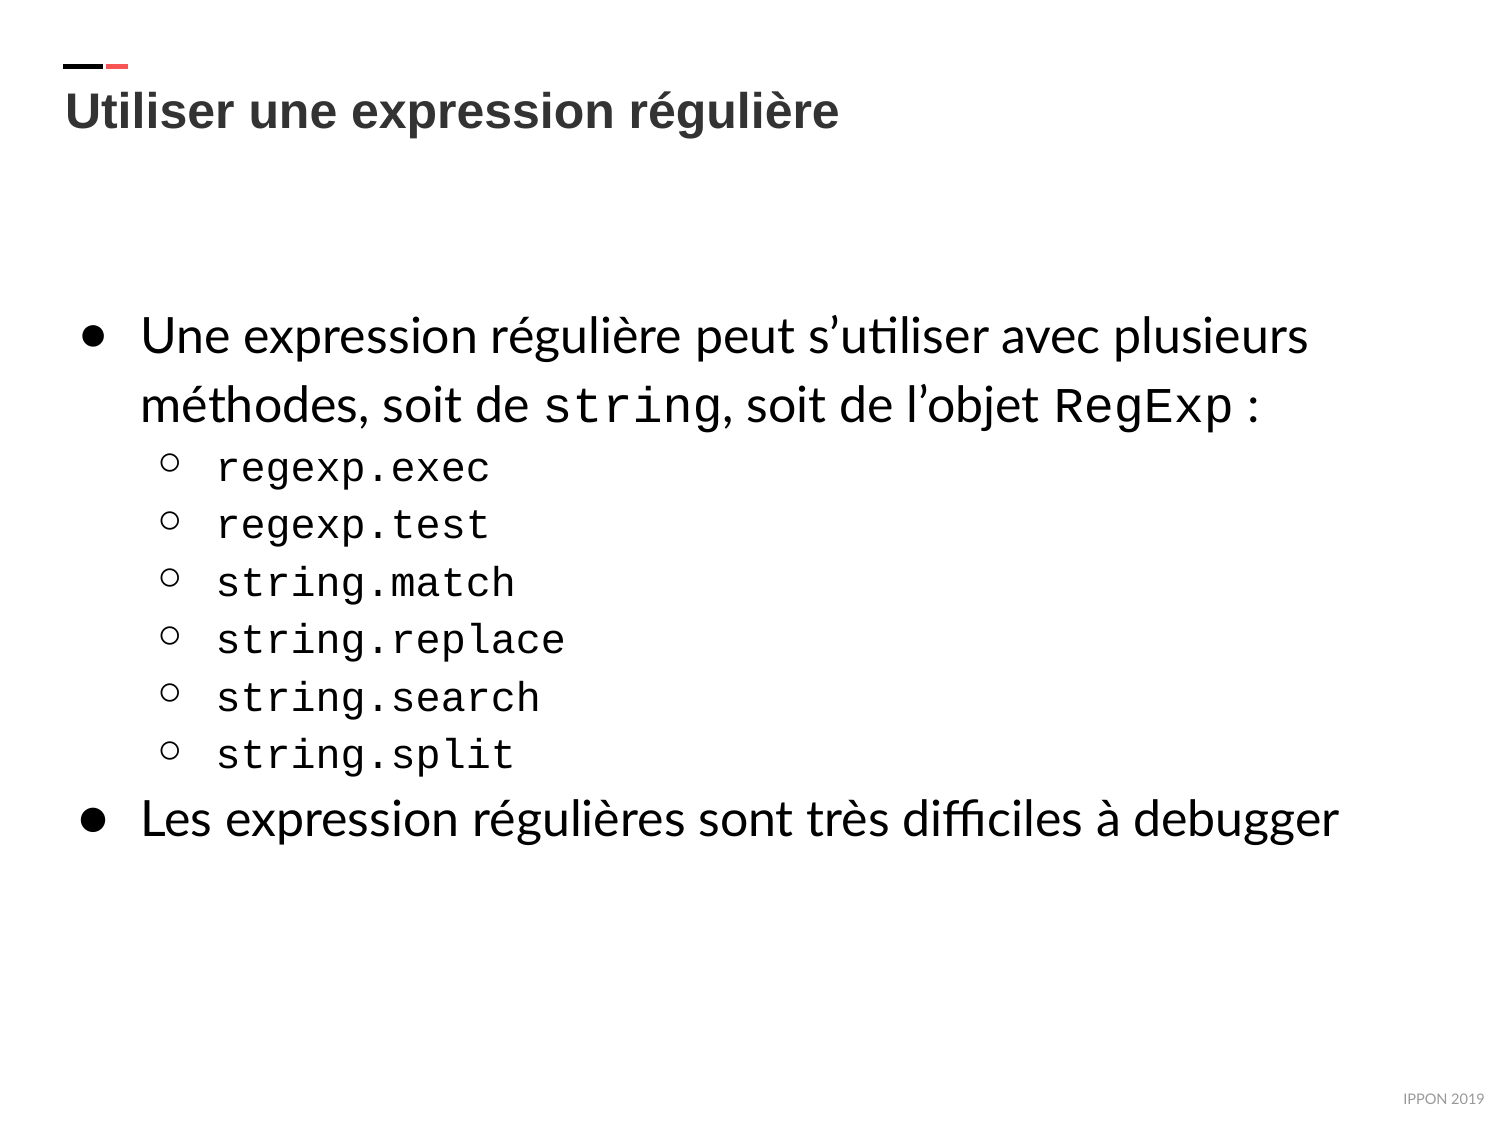

Utiliser une expression régulière
Une expression régulière peut s’utiliser avec plusieurs méthodes, soit de string, soit de l’objet RegExp :
regexp.exec
regexp.test
string.match
string.replace
string.search
string.split
Les expression régulières sont très difficiles à debugger